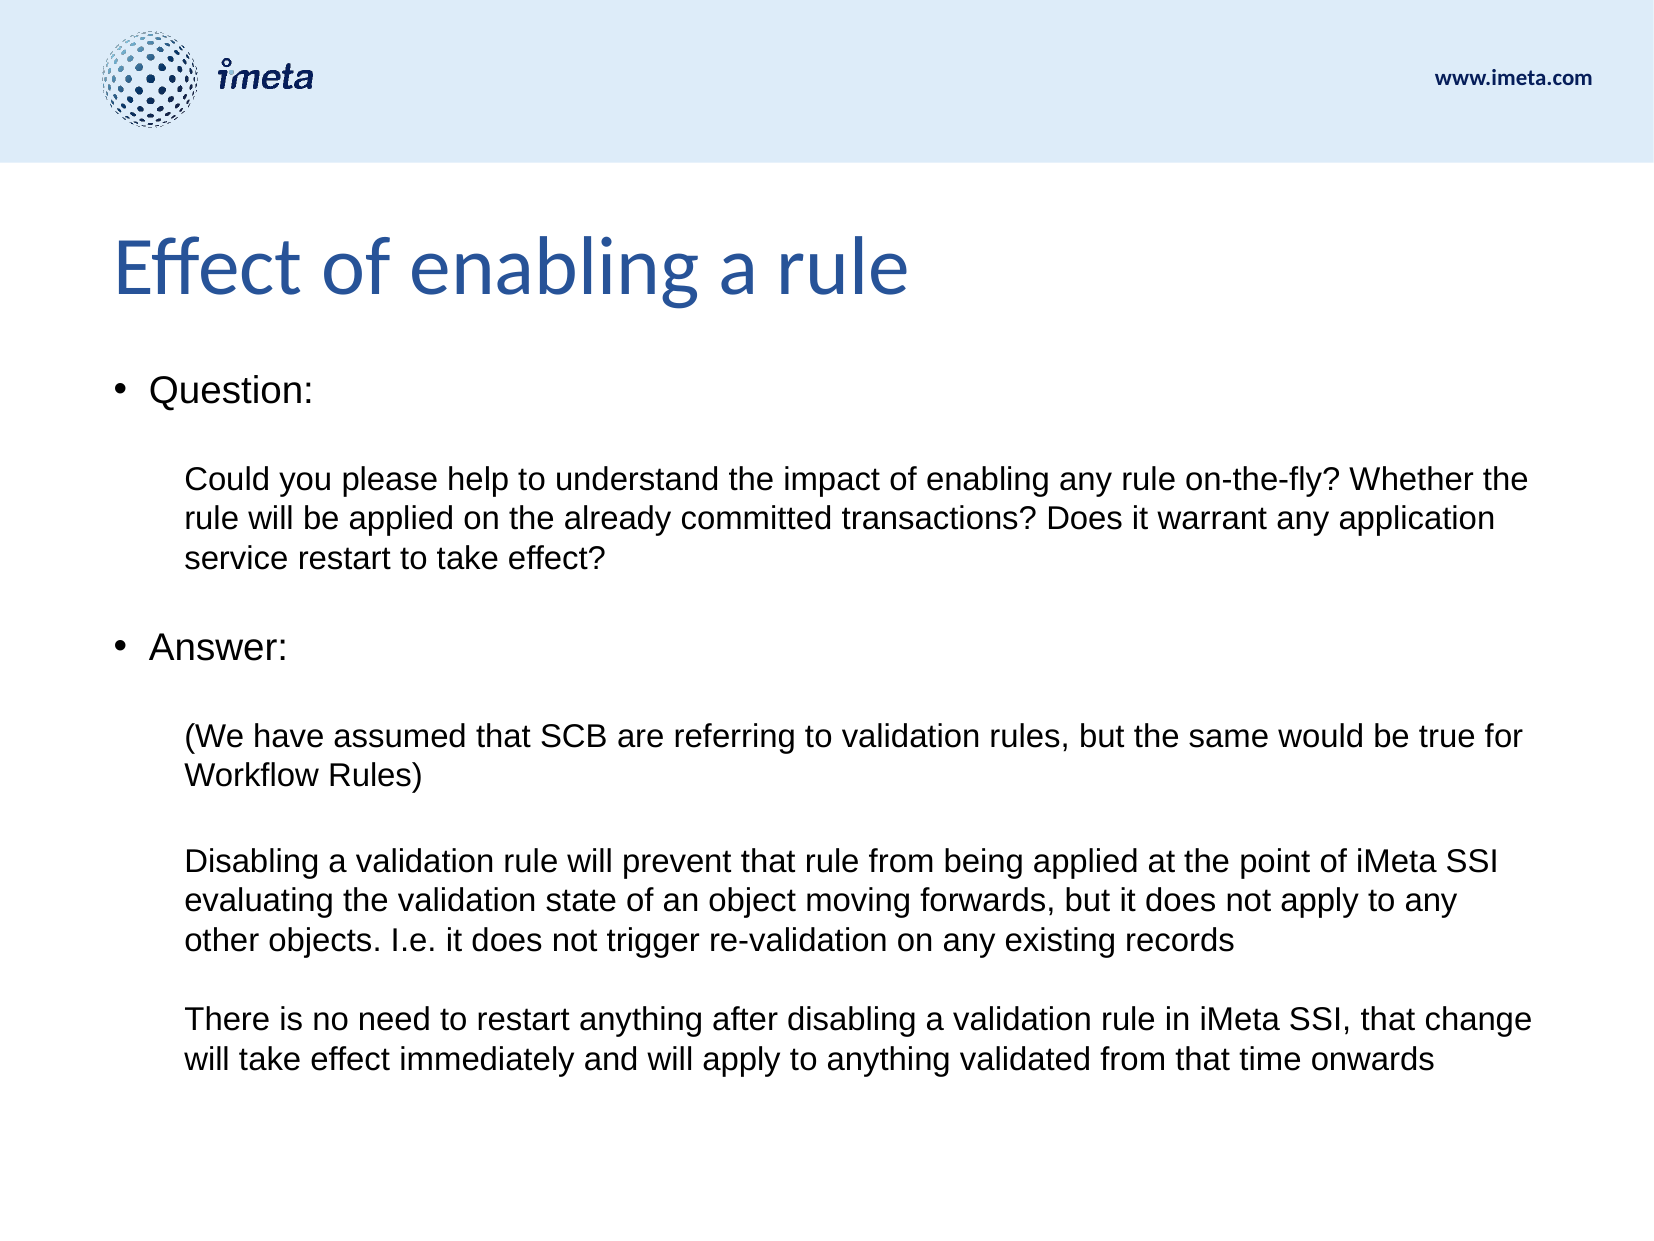

# Effect of enabling a rule
Question:

Could you please help to understand the impact of enabling any rule on-the-fly? Whether the rule will be applied on the already committed transactions? Does it warrant any application service restart to take effect?

Answer:

(We have assumed that SCB are referring to validation rules, but the same would be true for Workflow Rules)

Disabling a validation rule will prevent that rule from being applied at the point of iMeta SSI evaluating the validation state of an object moving forwards, but it does not apply to any other objects. I.e. it does not trigger re-validation on any existing records
There is no need to restart anything after disabling a validation rule in iMeta SSI, that change will take effect immediately and will apply to anything validated from that time onwards